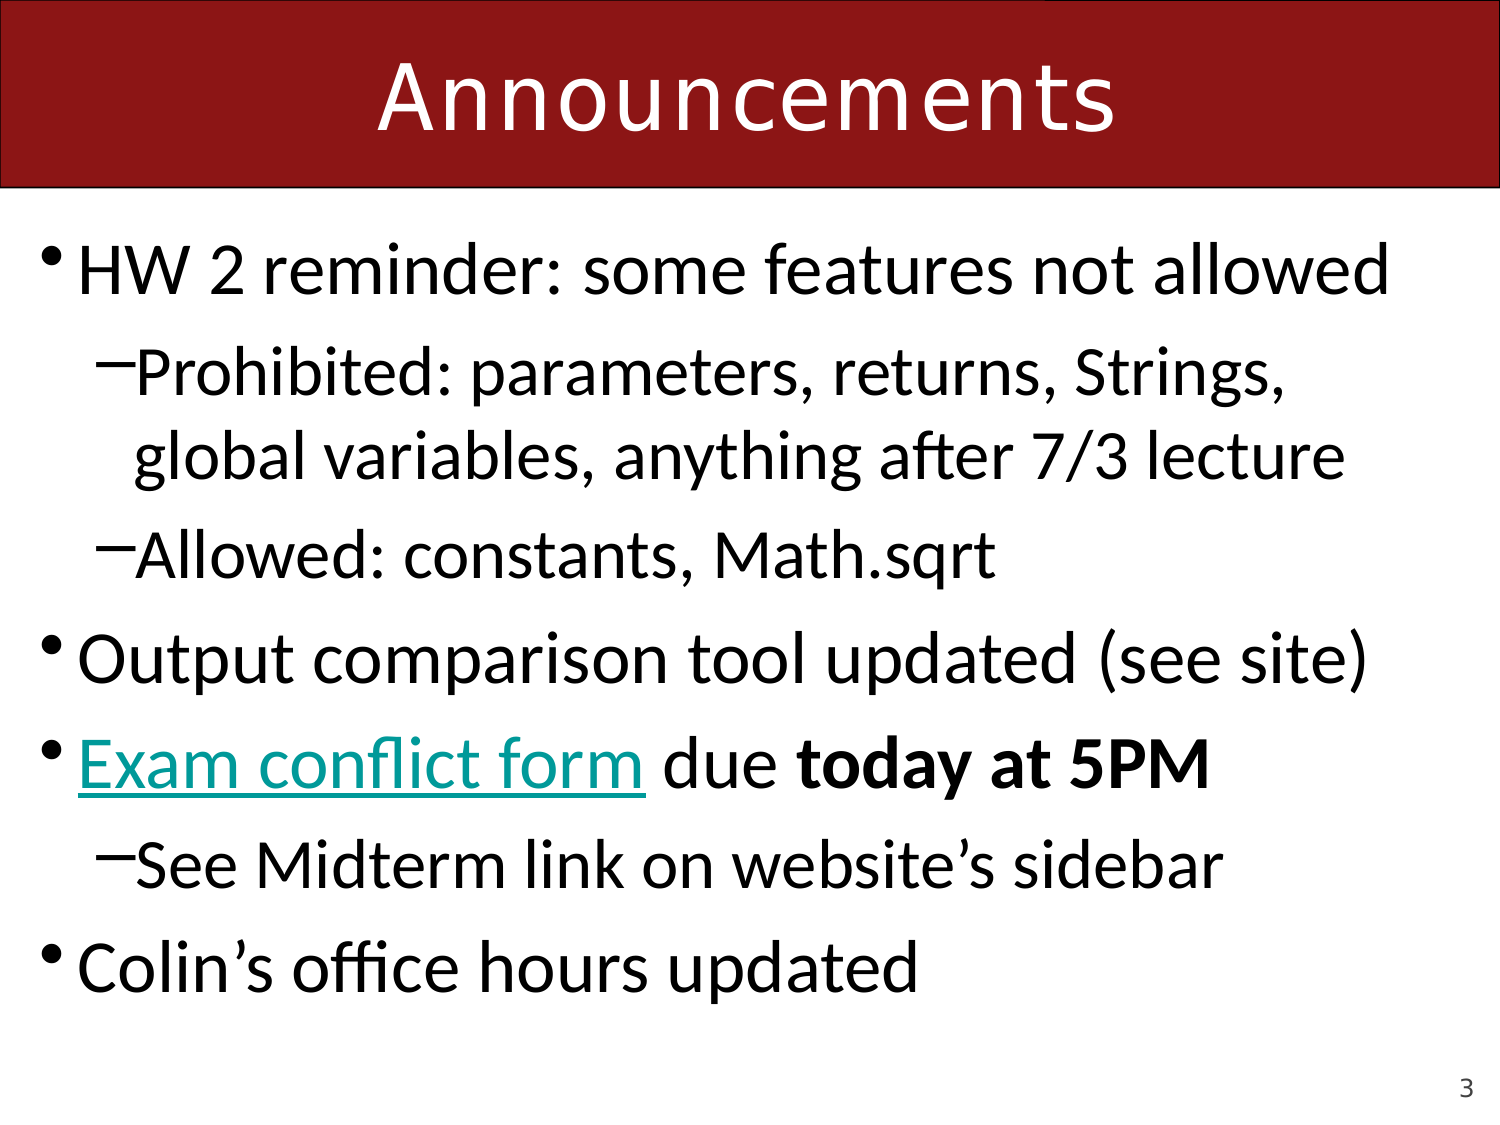

# Announcements
HW 2 reminder: some features not allowed
Prohibited: parameters, returns, Strings, global variables, anything after 7/3 lecture
Allowed: constants, Math.sqrt
Output comparison tool updated (see site)
Exam conflict form due today at 5PM
See Midterm link on website’s sidebar
Colin’s office hours updated